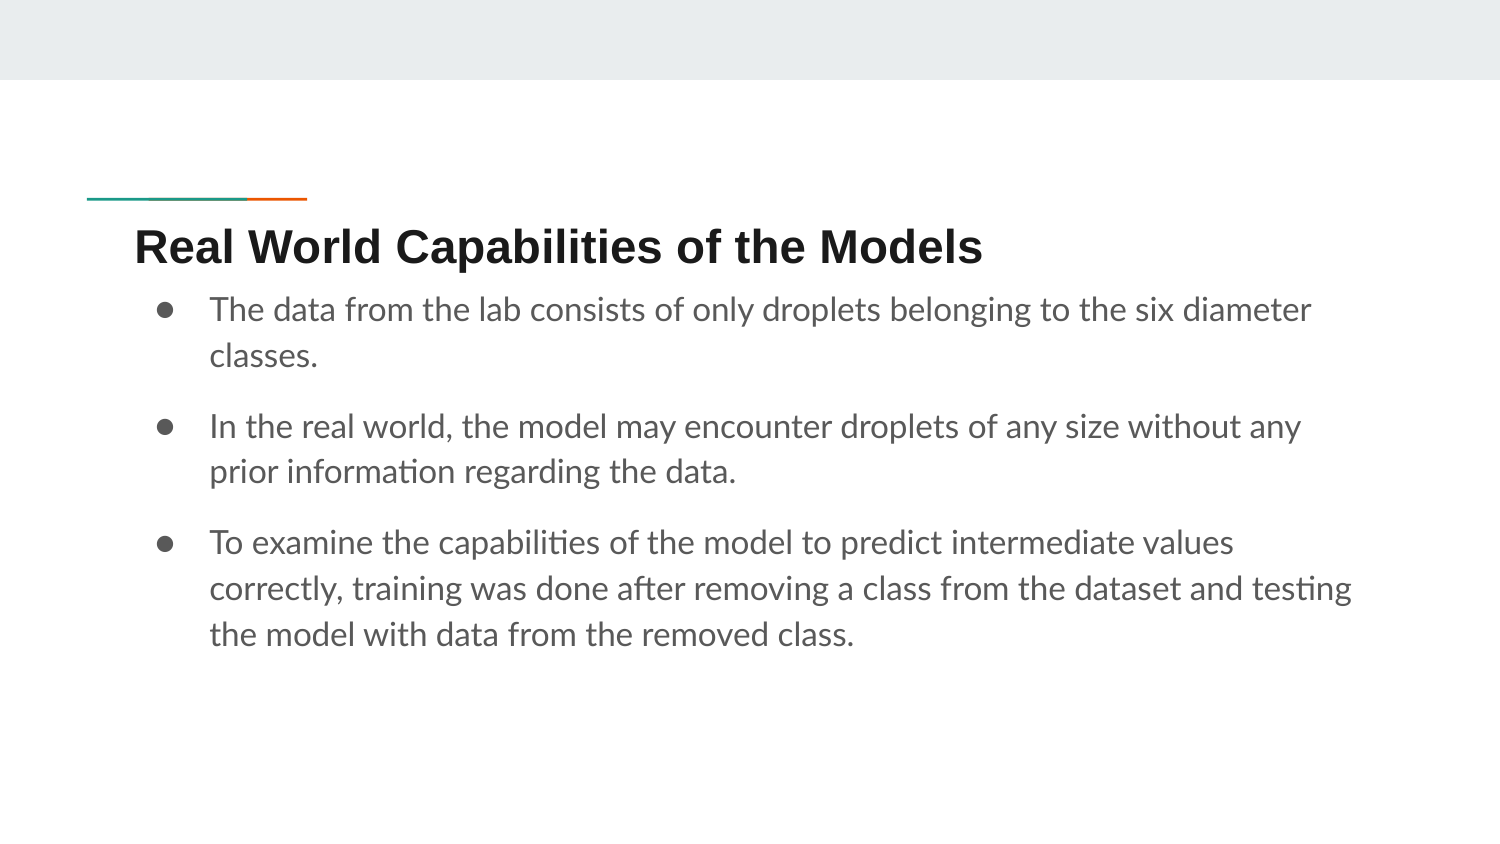

# Real World Capabilities of the Models
The data from the lab consists of only droplets belonging to the six diameter classes.
In the real world, the model may encounter droplets of any size without any prior information regarding the data.
To examine the capabilities of the model to predict intermediate values correctly, training was done after removing a class from the dataset and testing the model with data from the removed class.